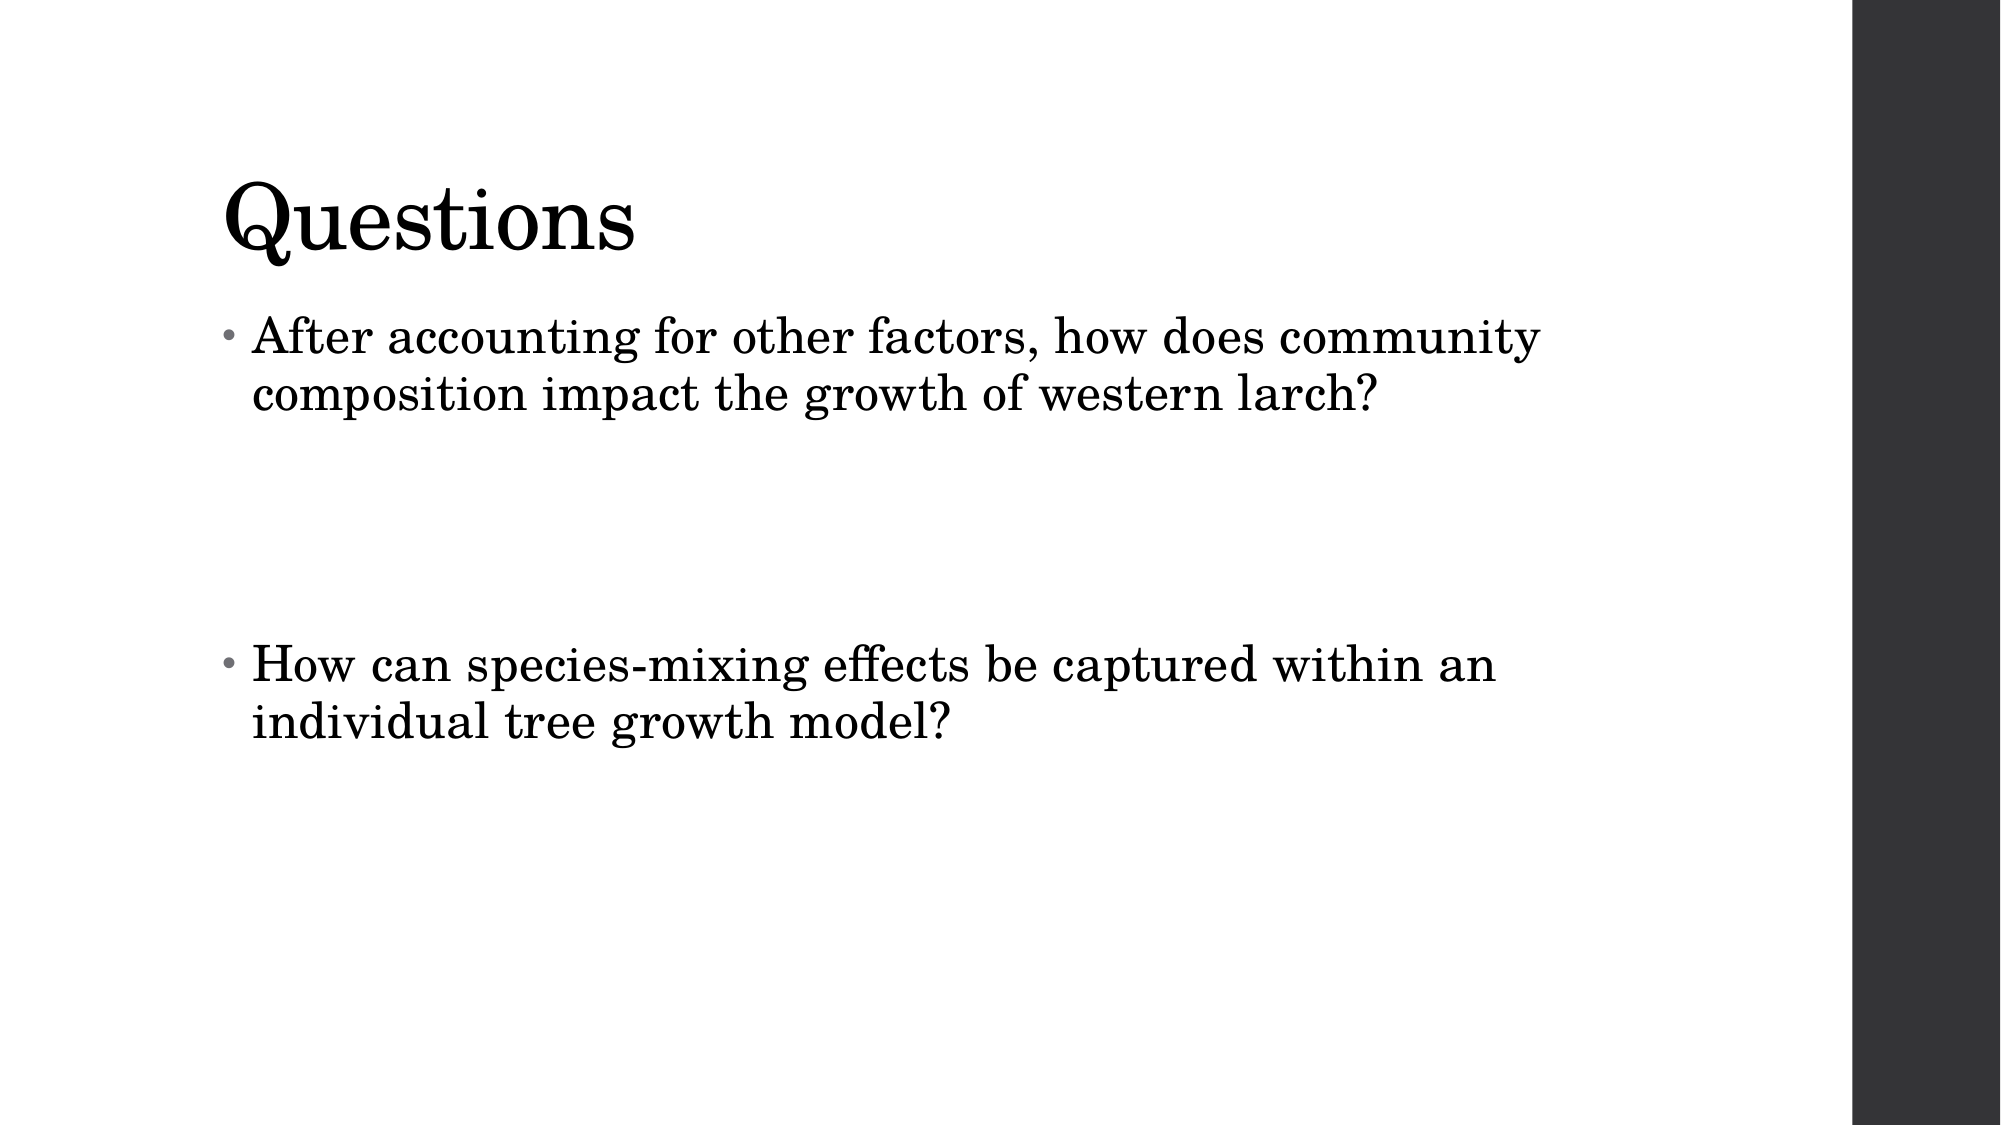

# Questions
After accounting for other factors, how does community composition impact the growth of western larch?

How can species-mixing effects be captured within an individual tree growth model?